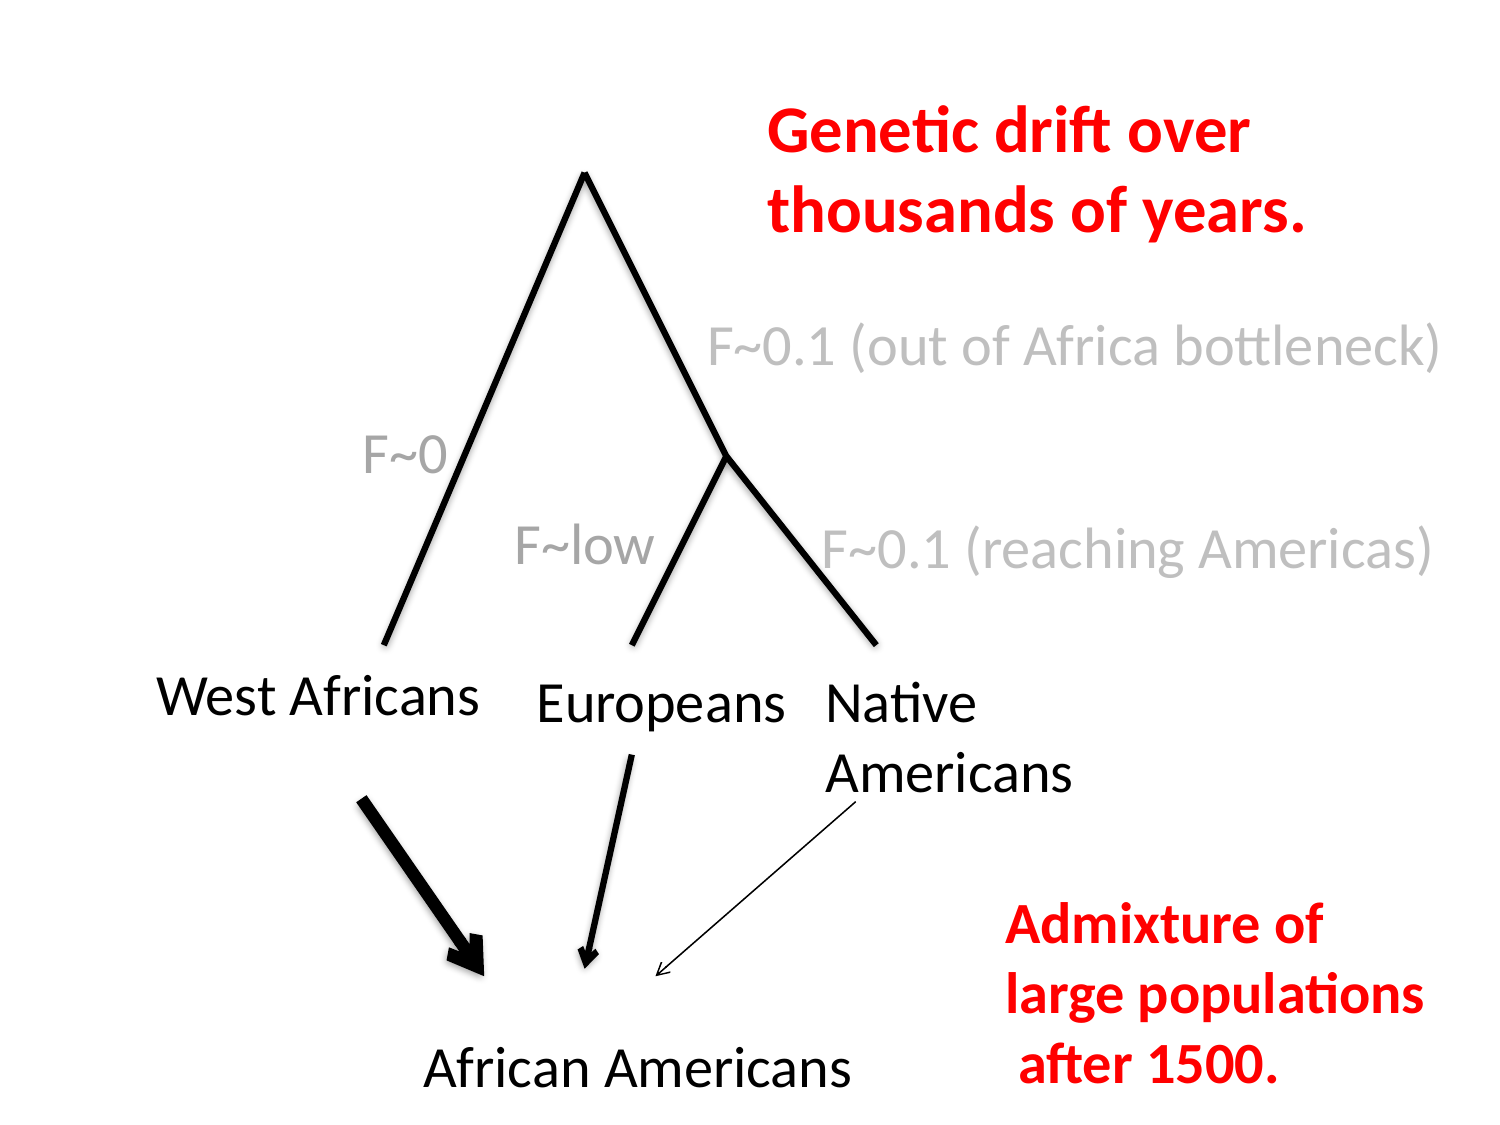

Genetic drift over
thousands of years.
F~0.1 (out of Africa bottleneck)
F~0
F~low
F~0.1 (reaching Americas)
West Africans
Europeans
Native
Americans
Admixture of
large populations
 after 1500.
African Americans